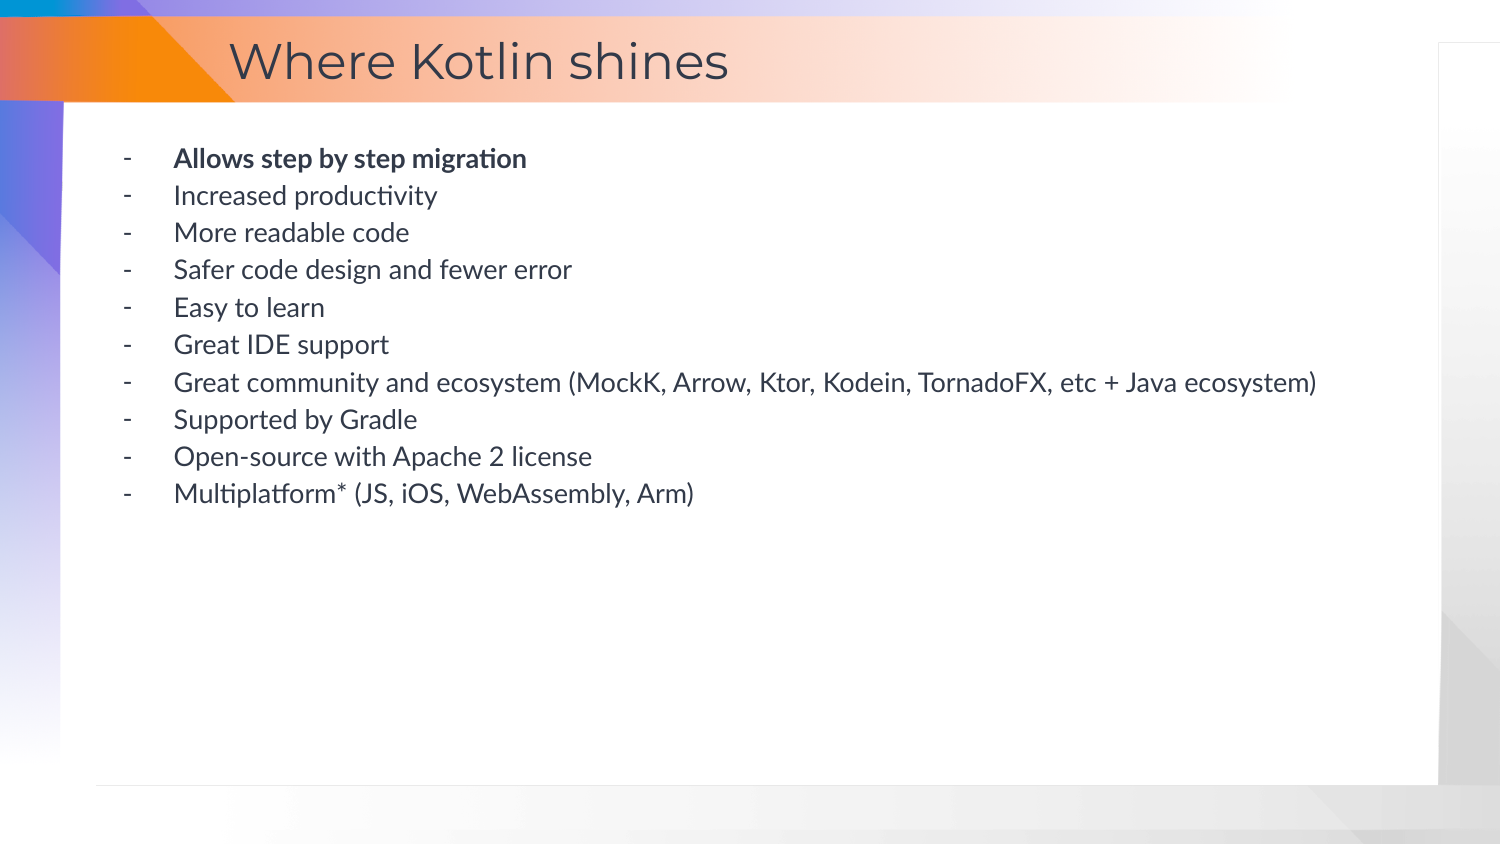

# Where Kotlin shines
Allows step by step migration
Increased productivity
More readable code
Safer code design and fewer error
Easy to learn
Great IDE support
Great community and ecosystem (MockK, Arrow, Ktor, Kodein, TornadoFX, etc + Java ecosystem)
Supported by Gradle
Open-source with Apache 2 license
Multiplatform* (JS, iOS, WebAssembly, Arm)